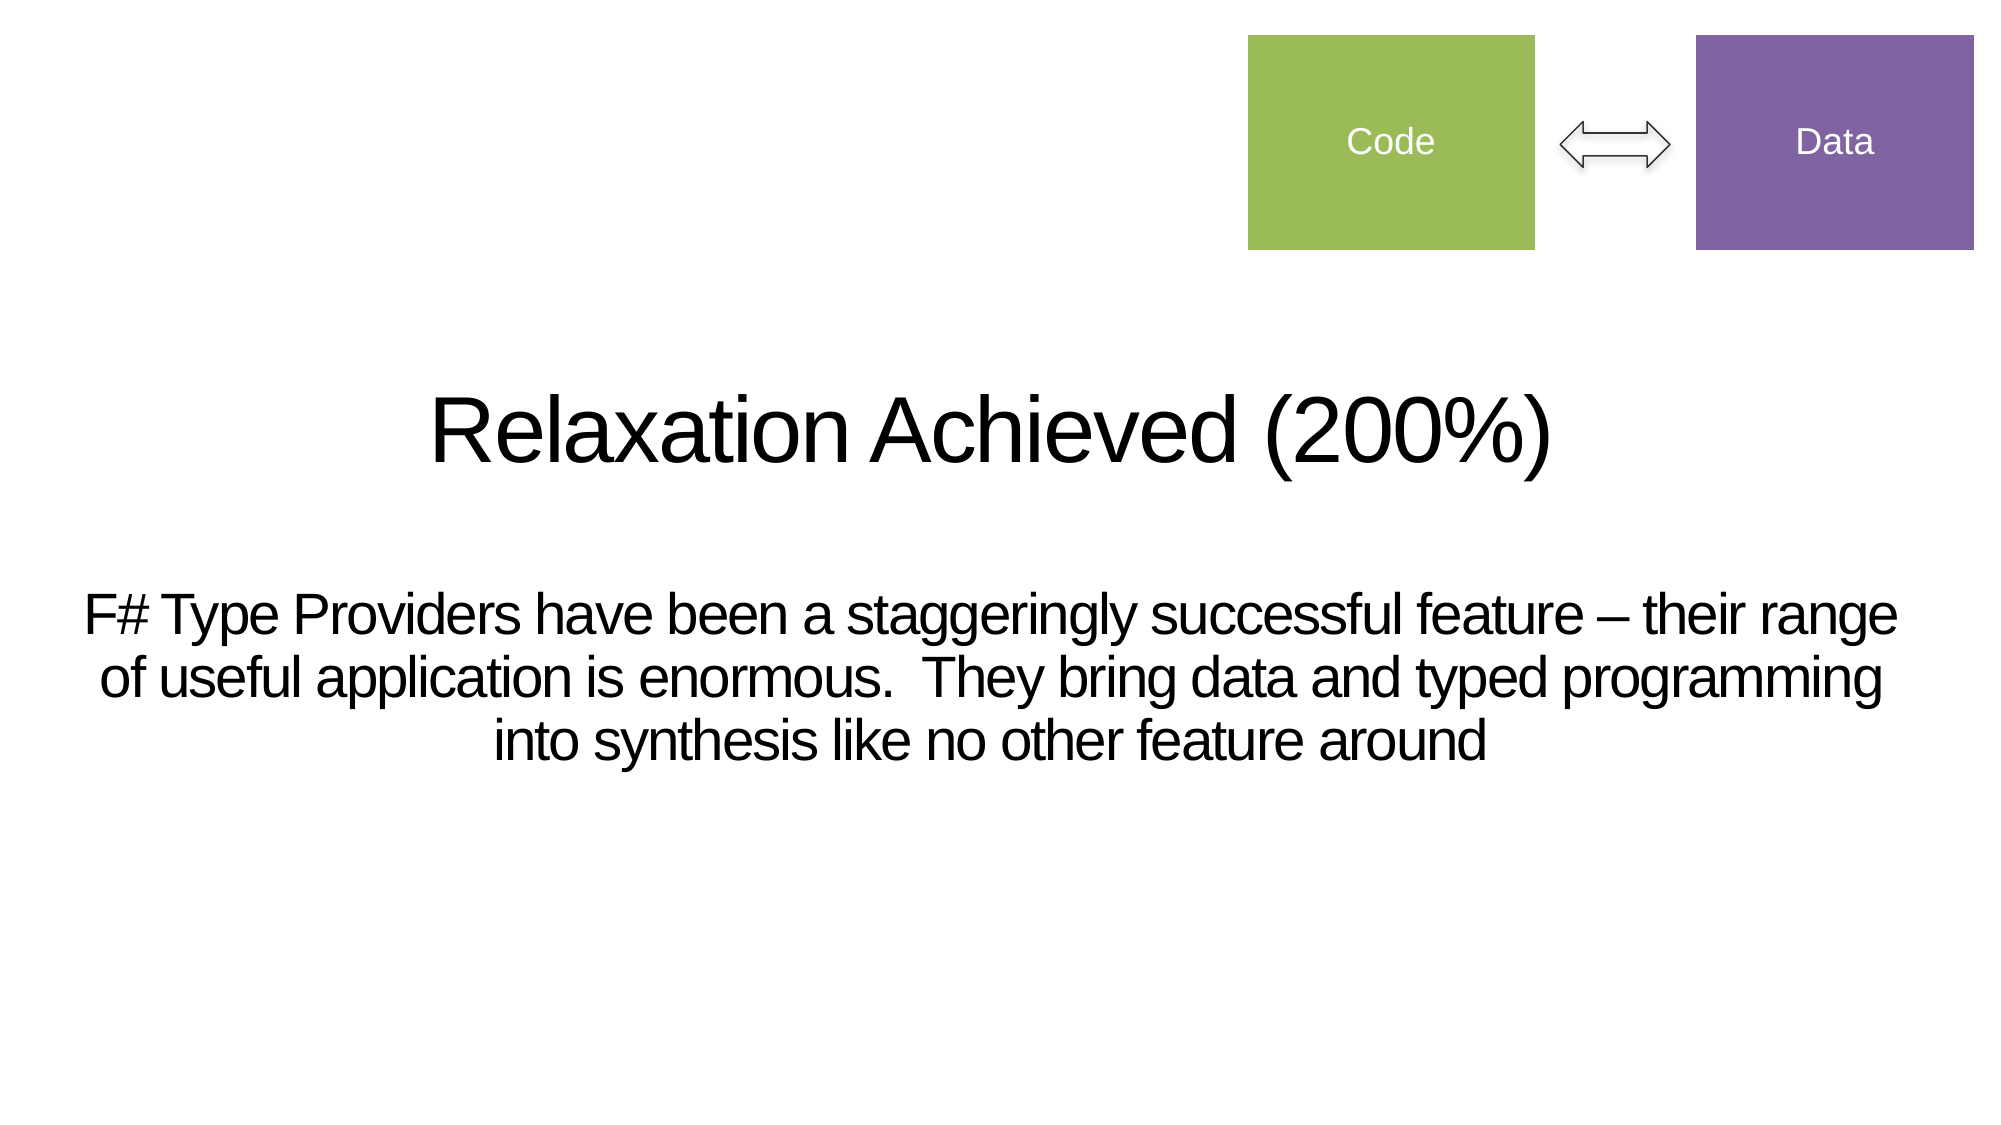

Code
Data

# Relaxation Achieved (200%) F# Type Providers have been a staggeringly successful feature – their range of useful application is enormous.  They bring data and typed programming into synthesis like no other feature around